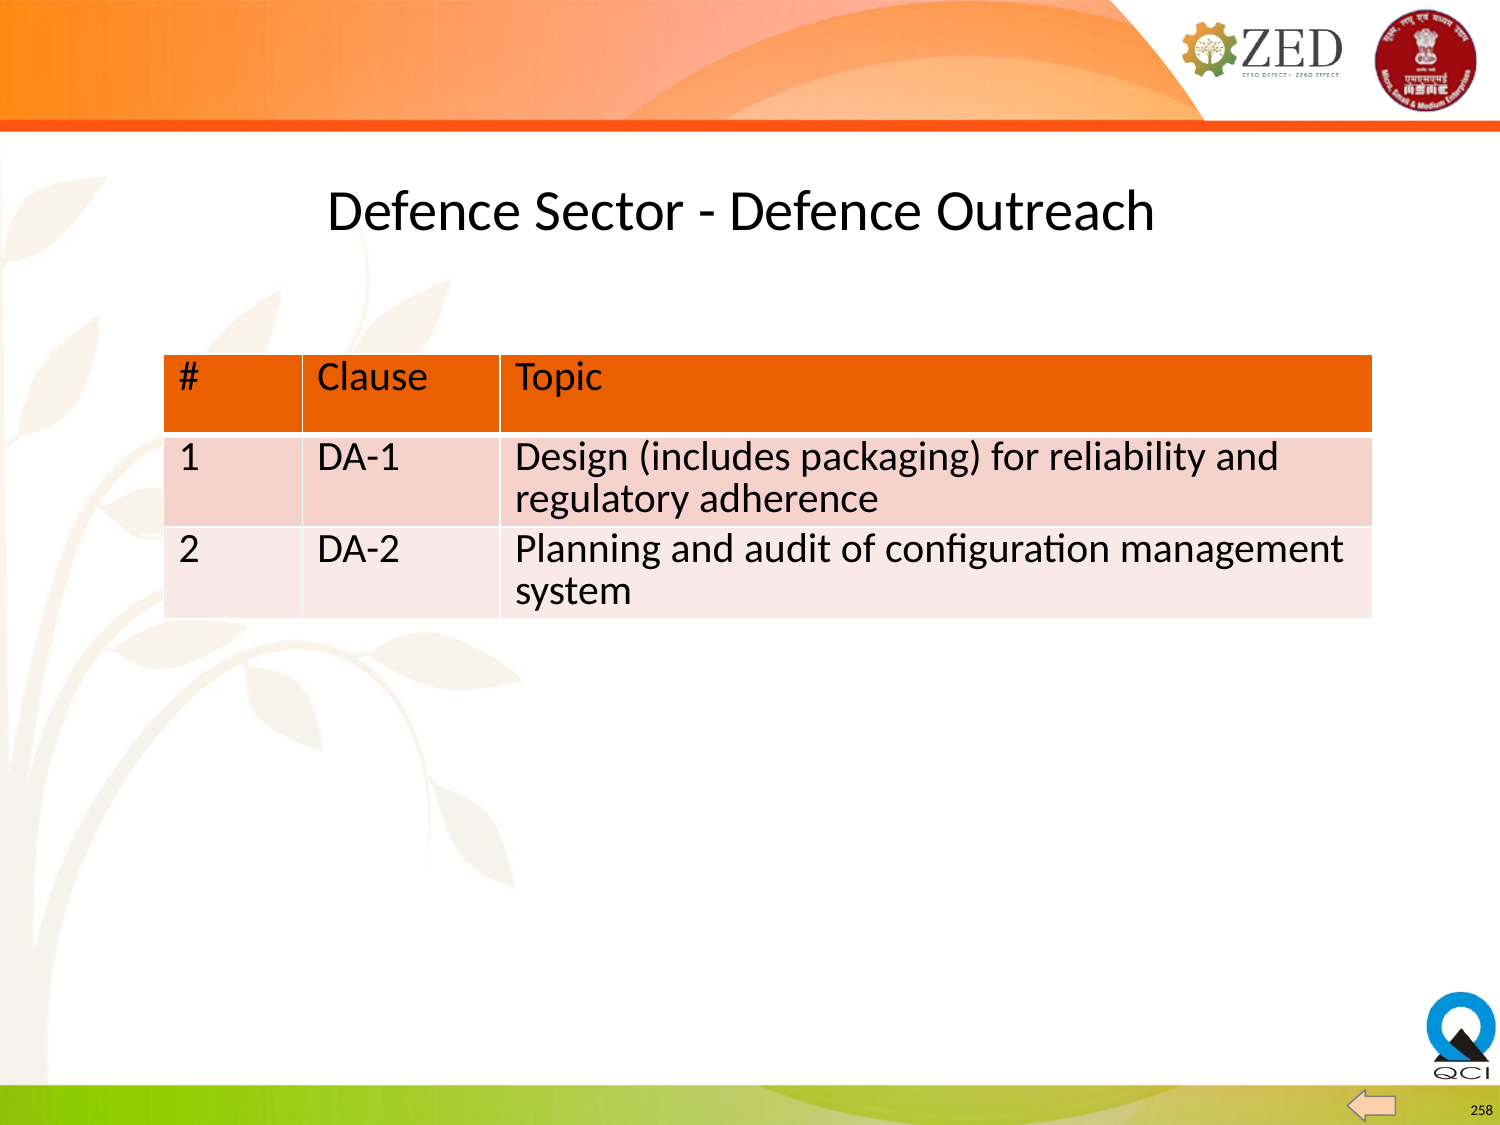

Defence Sector - Defence Outreach
| # | Clause | Topic |
| --- | --- | --- |
| 1 | DA-1 | Design (includes packaging) for reliability and regulatory adherence |
| 2 | DA-2 | Planning and audit of configuration management system |